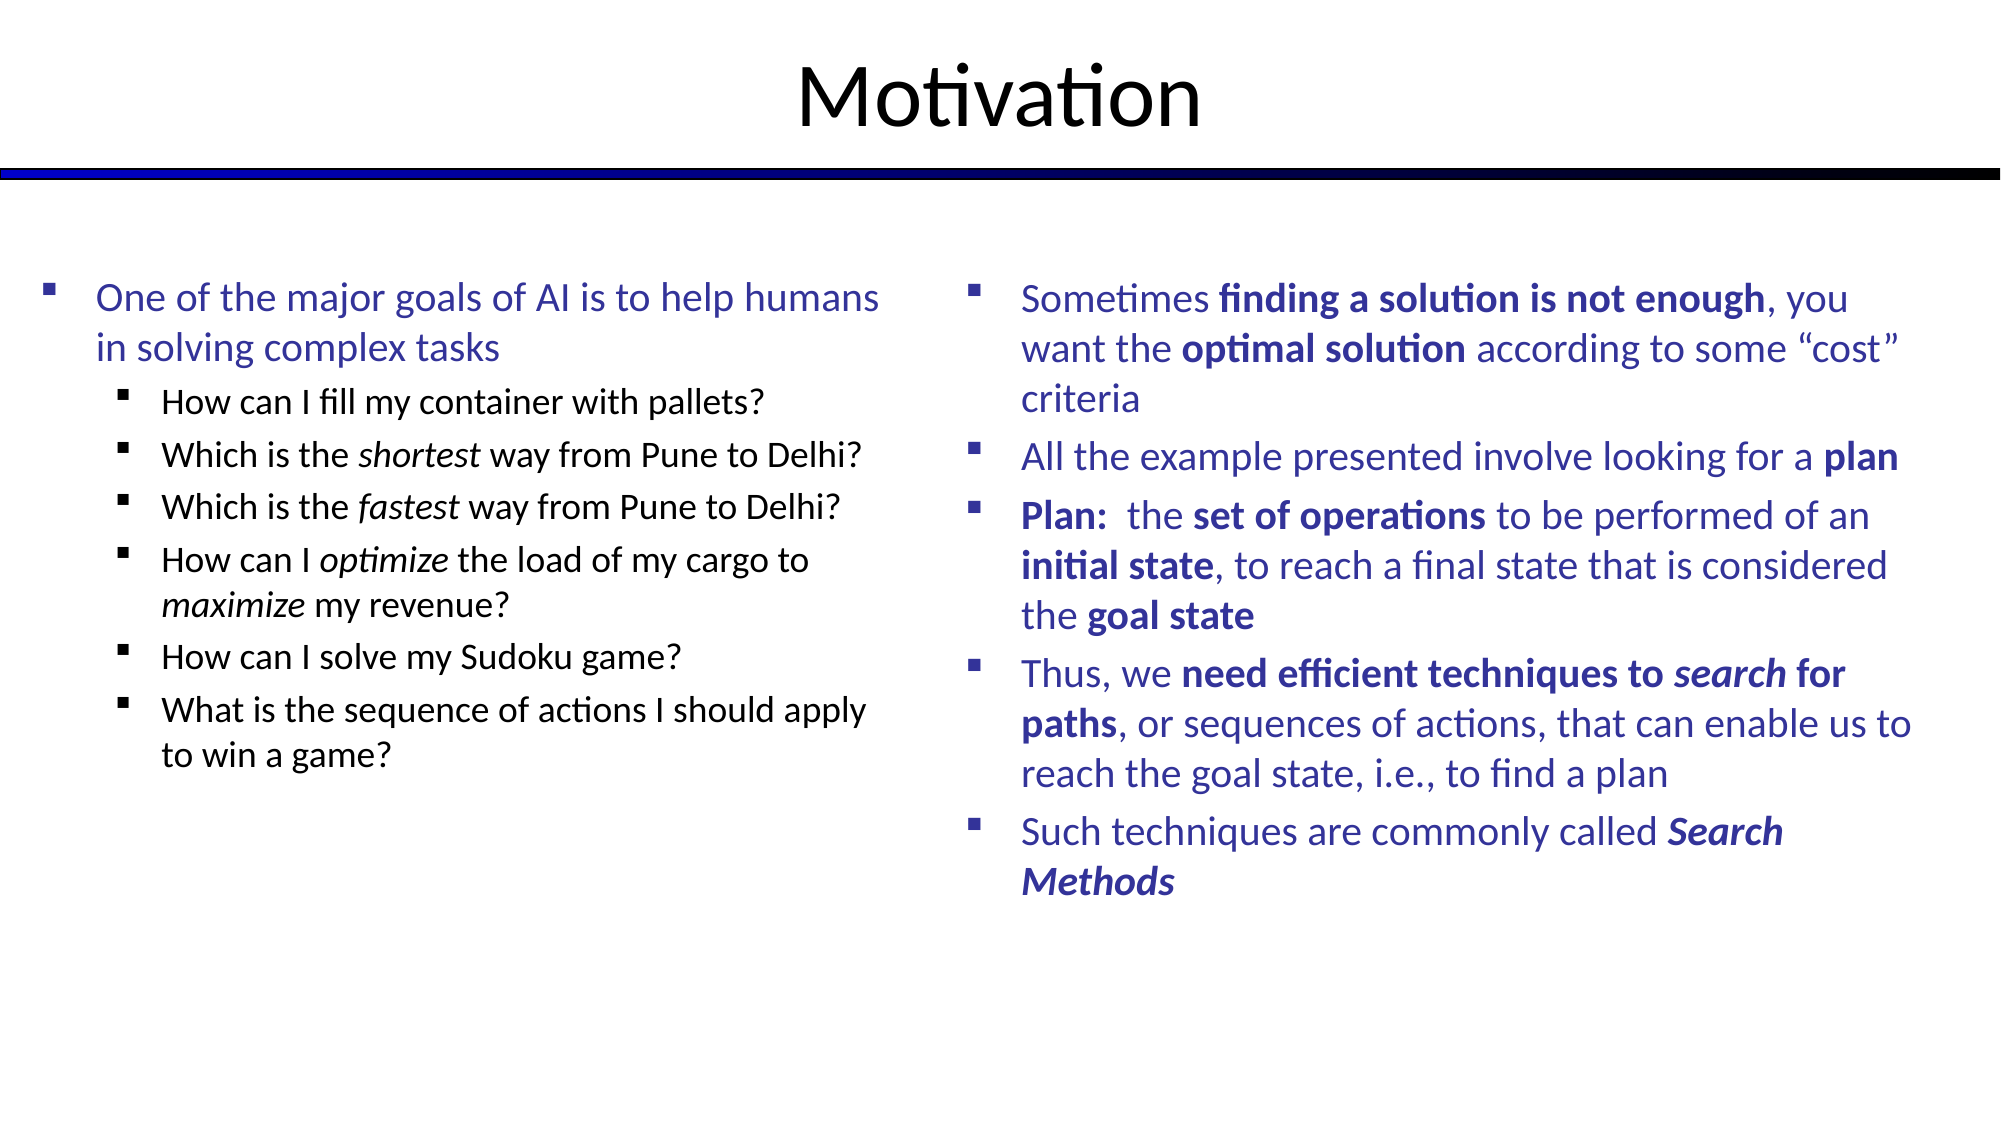

Motivation
One of the major goals of AI is to help humans in solving complex tasks
How can I fill my container with pallets?
Which is the shortest way from Pune to Delhi?
Which is the fastest way from Pune to Delhi?
How can I optimize the load of my cargo to maximize my revenue?
How can I solve my Sudoku game?
What is the sequence of actions I should apply to win a game?

Sometimes finding a solution is not enough, you want the optimal solution according to some “cost” criteria
All the example presented involve looking for a plan
Plan:  the set of operations to be performed of an initial state, to reach a final state that is considered the goal state
Thus, we need efficient techniques to search for paths, or sequences of actions, that can enable us to reach the goal state, i.e., to find a plan
Such techniques are commonly called Search Methods